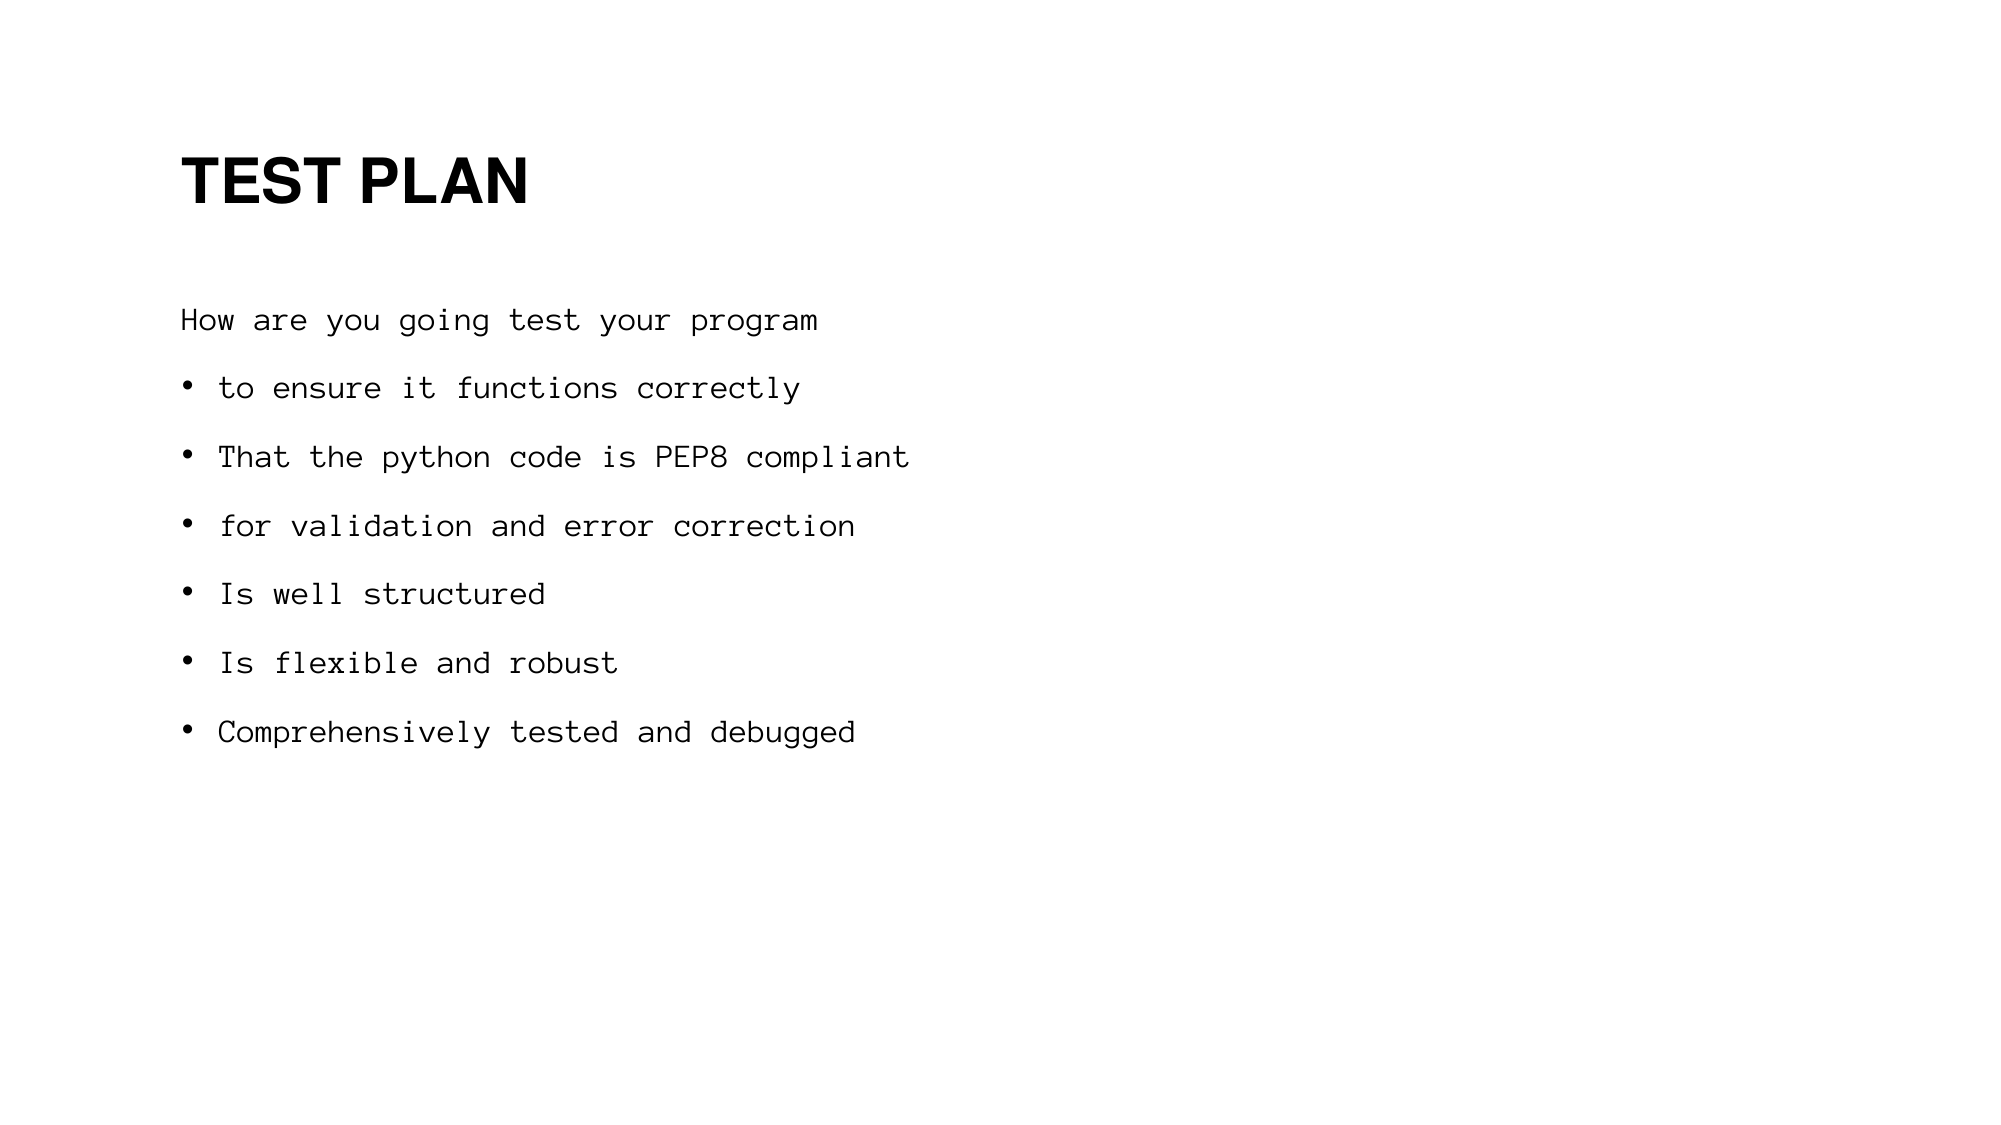

# TEST PLAN
How are you going test your program
to ensure it functions correctly
That the python code is PEP8 compliant
for validation and error correction
Is well structured
Is flexible and robust
Comprehensively tested and debugged